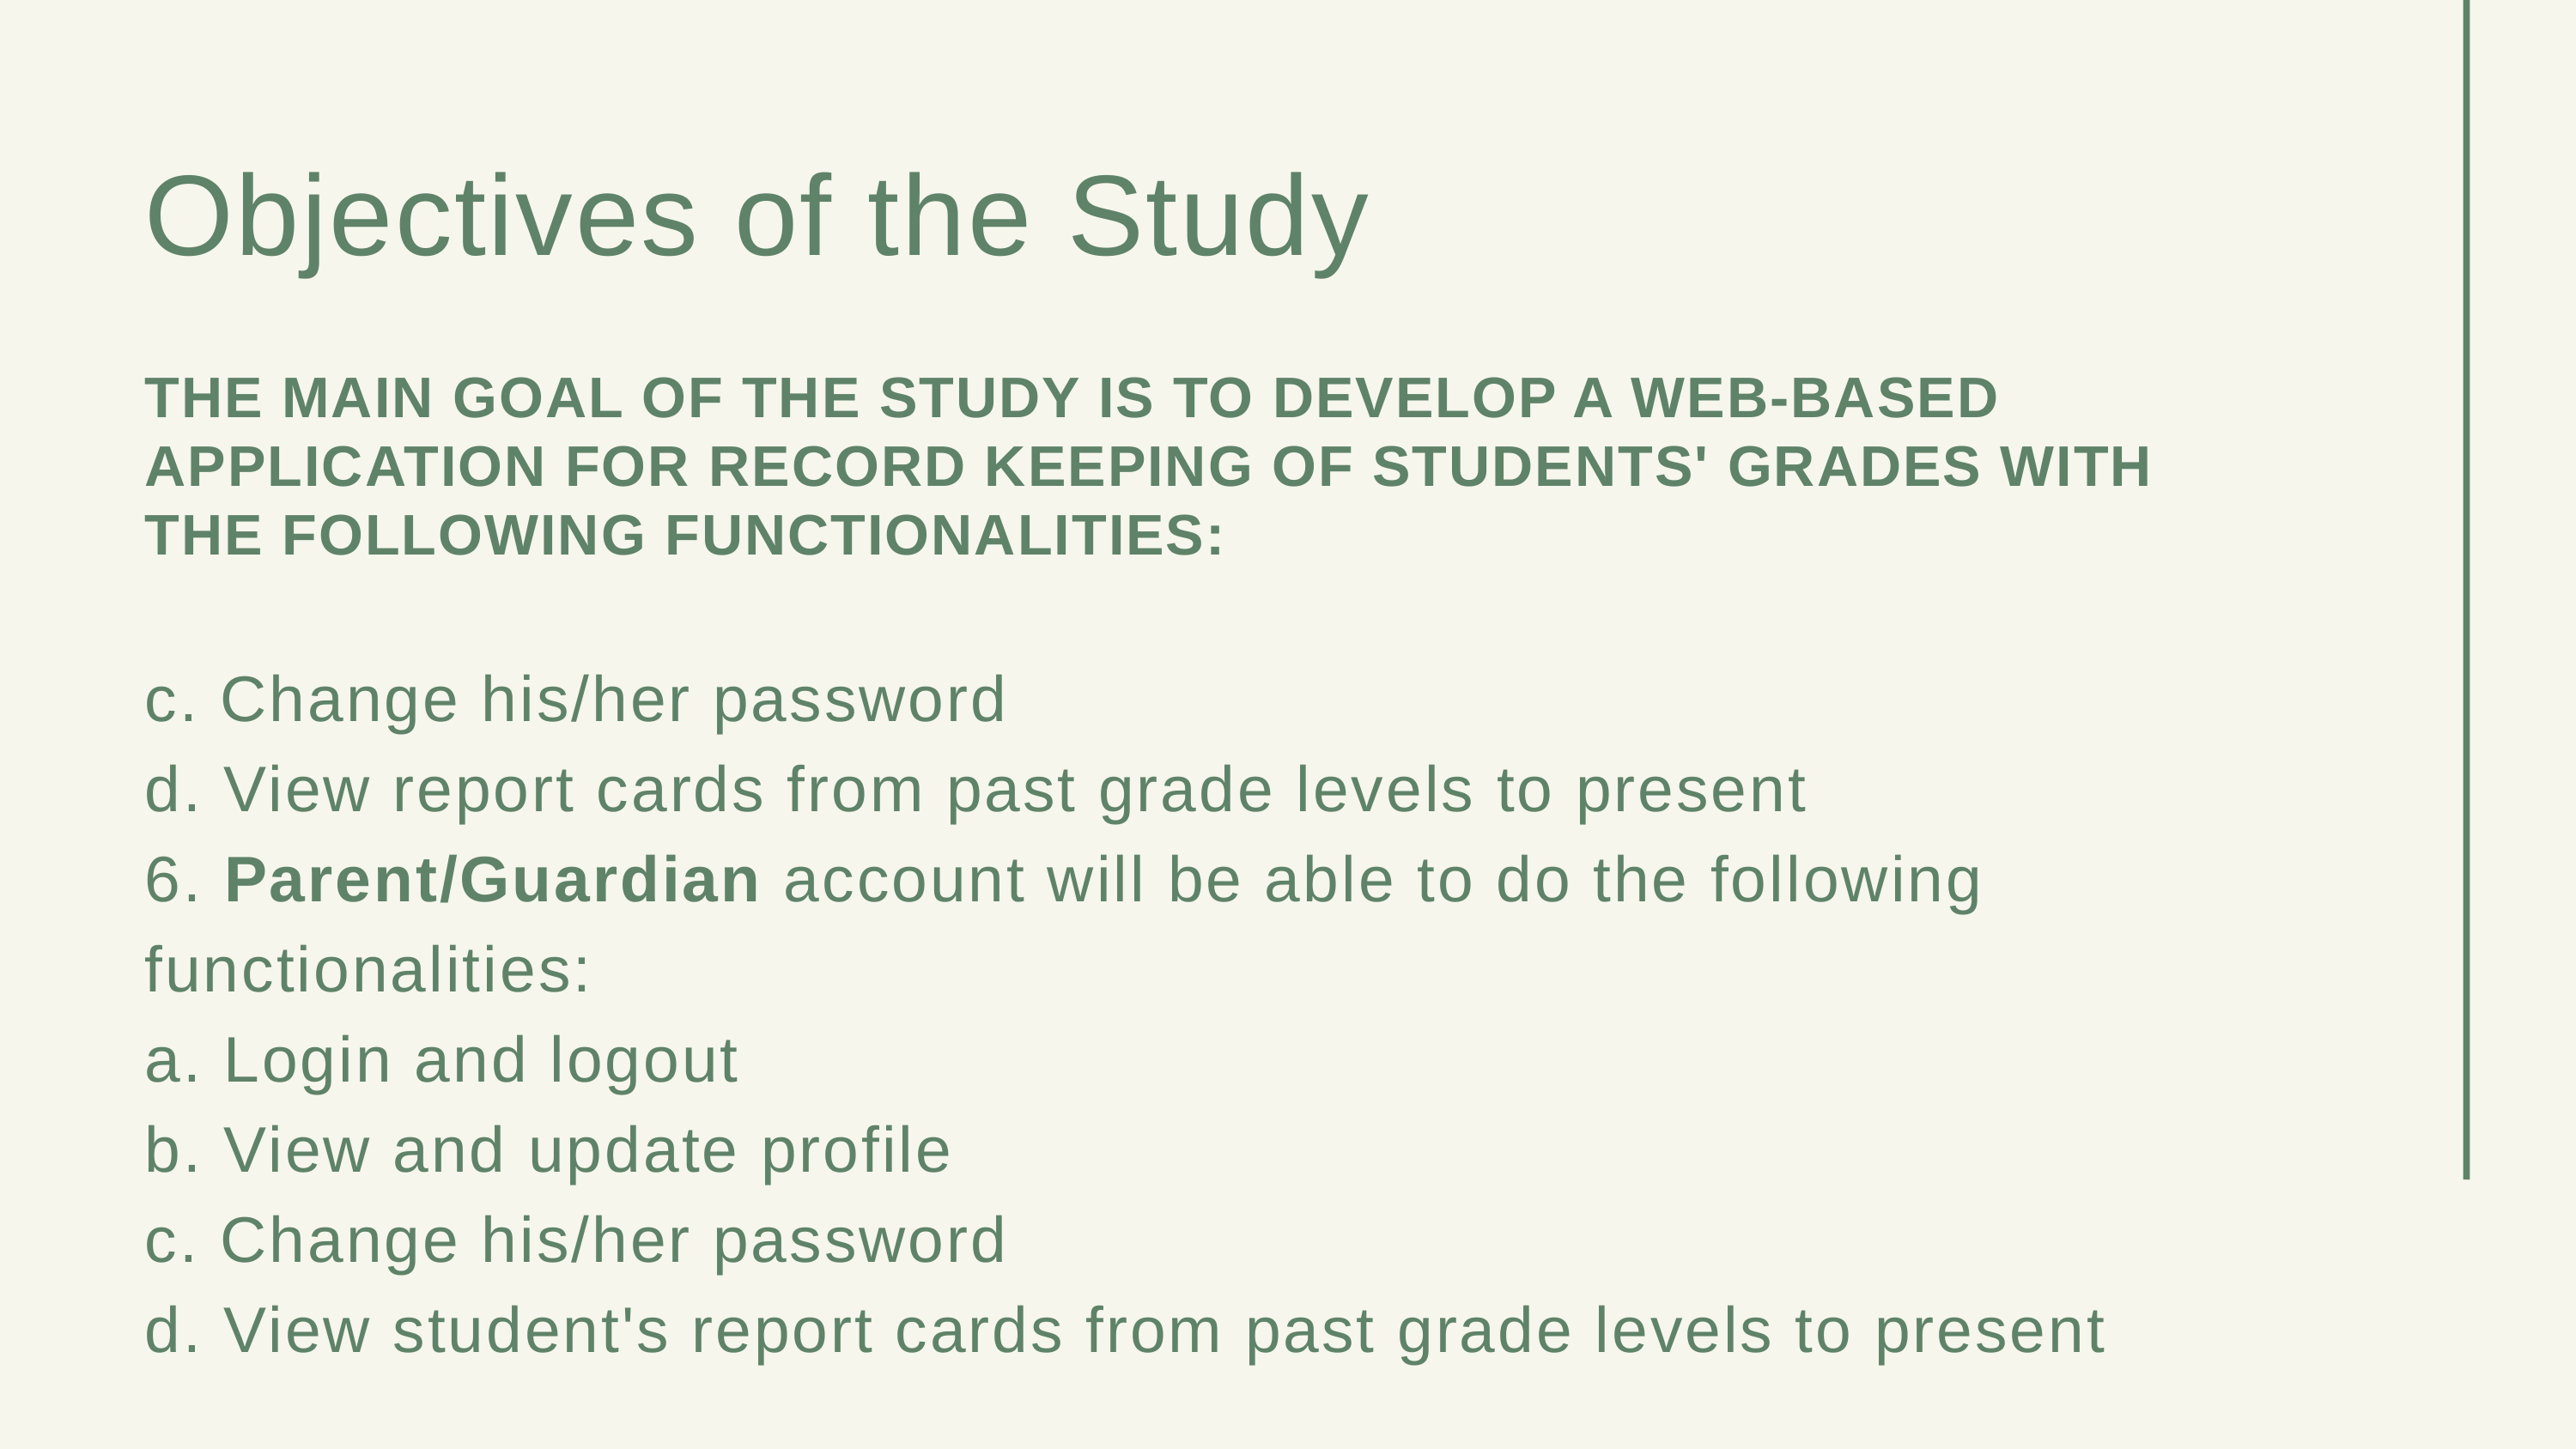

Objectives of the Study
THE MAIN GOAL OF THE STUDY IS TO DEVELOP A WEB-BASED APPLICATION FOR RECORD KEEPING OF STUDENTS' GRADES WITH THE FOLLOWING FUNCTIONALITIES:
c. Change his/her password
d. View report cards from past grade levels to present
6. Parent/Guardian account will be able to do the following functionalities:
a. Login and logout
b. View and update profile
c. Change his/her password
d. View student's report cards from past grade levels to present

SDCC • 2020